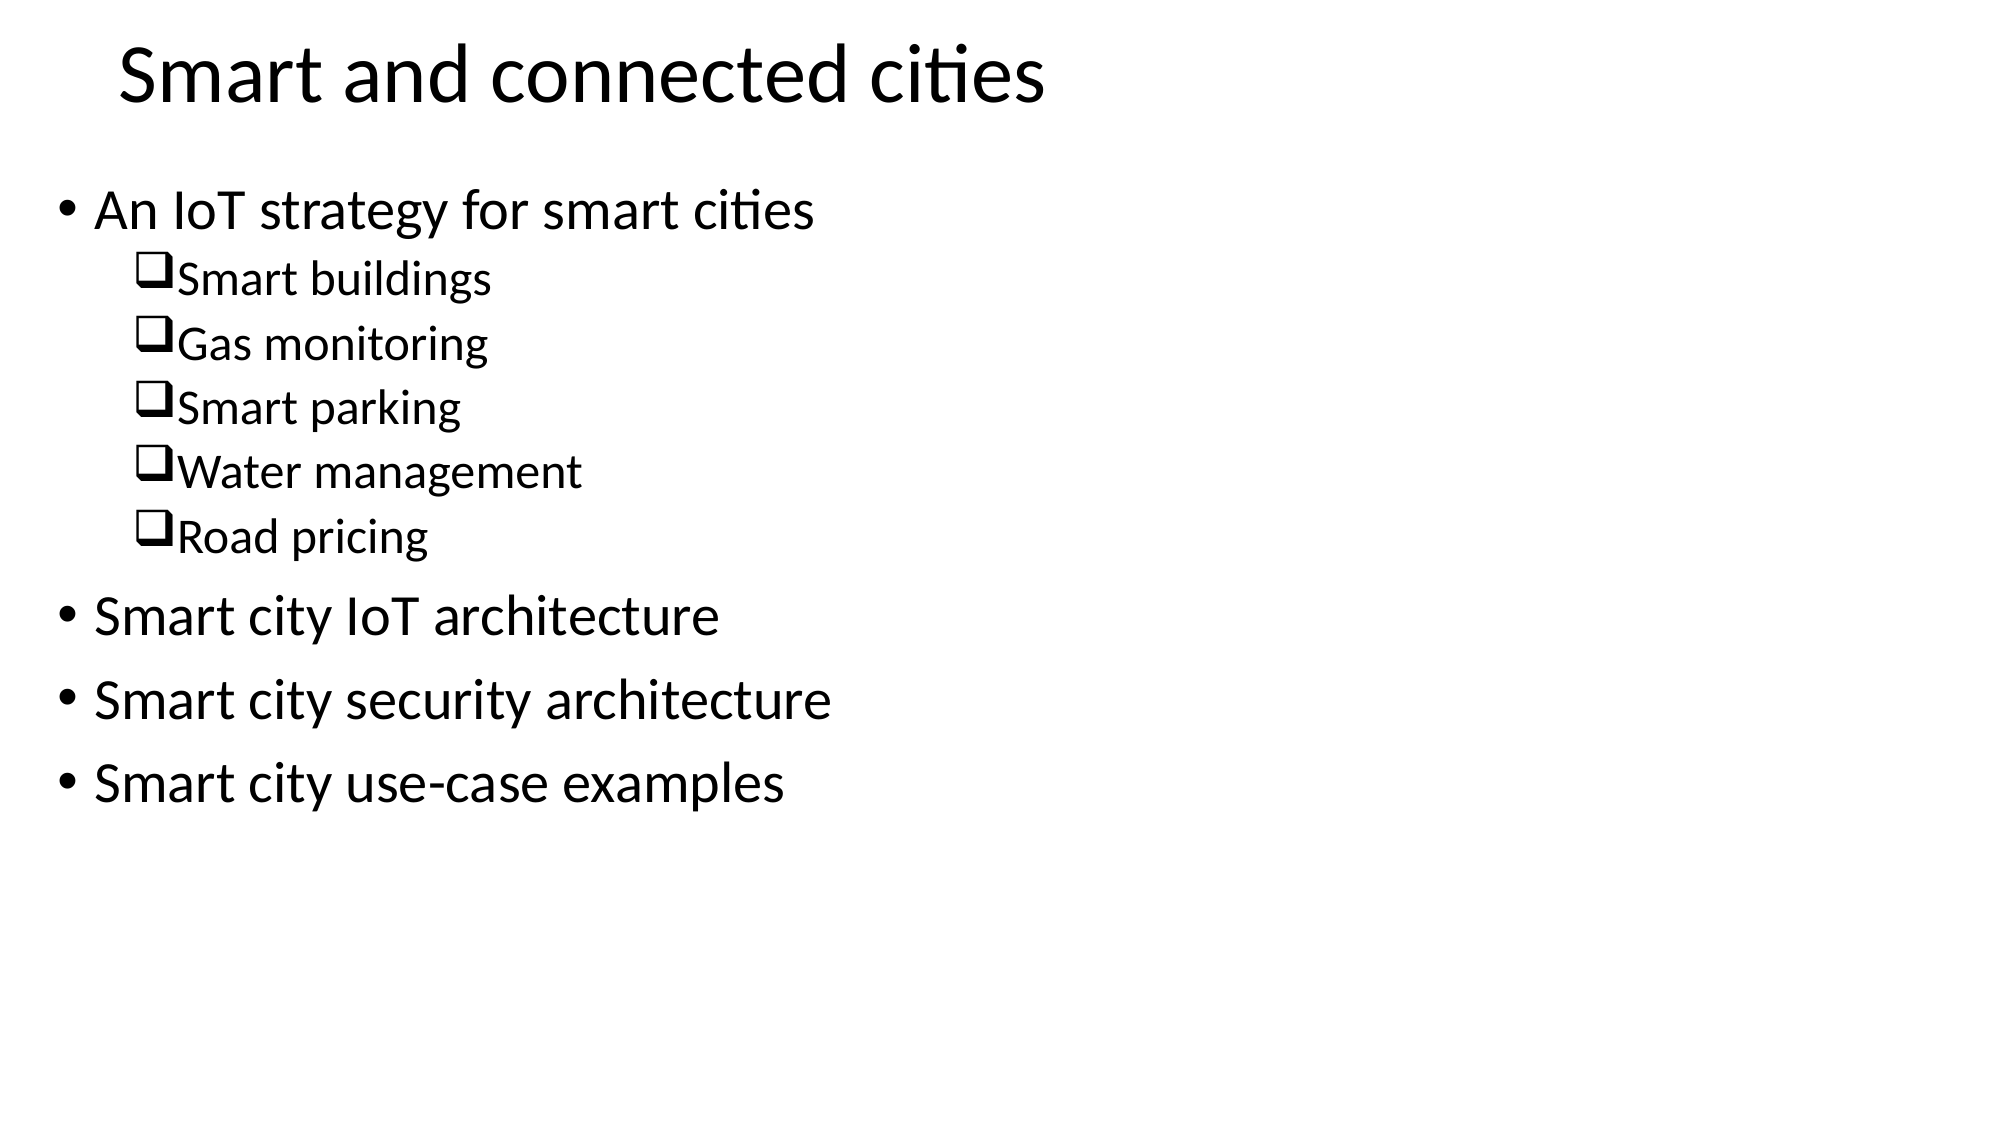

# Smart and connected cities
An IoT strategy for smart cities
Smart buildings
Gas monitoring
Smart parking
Water management
Road pricing
Smart city IoT architecture
Smart city security architecture
Smart city use-case examples